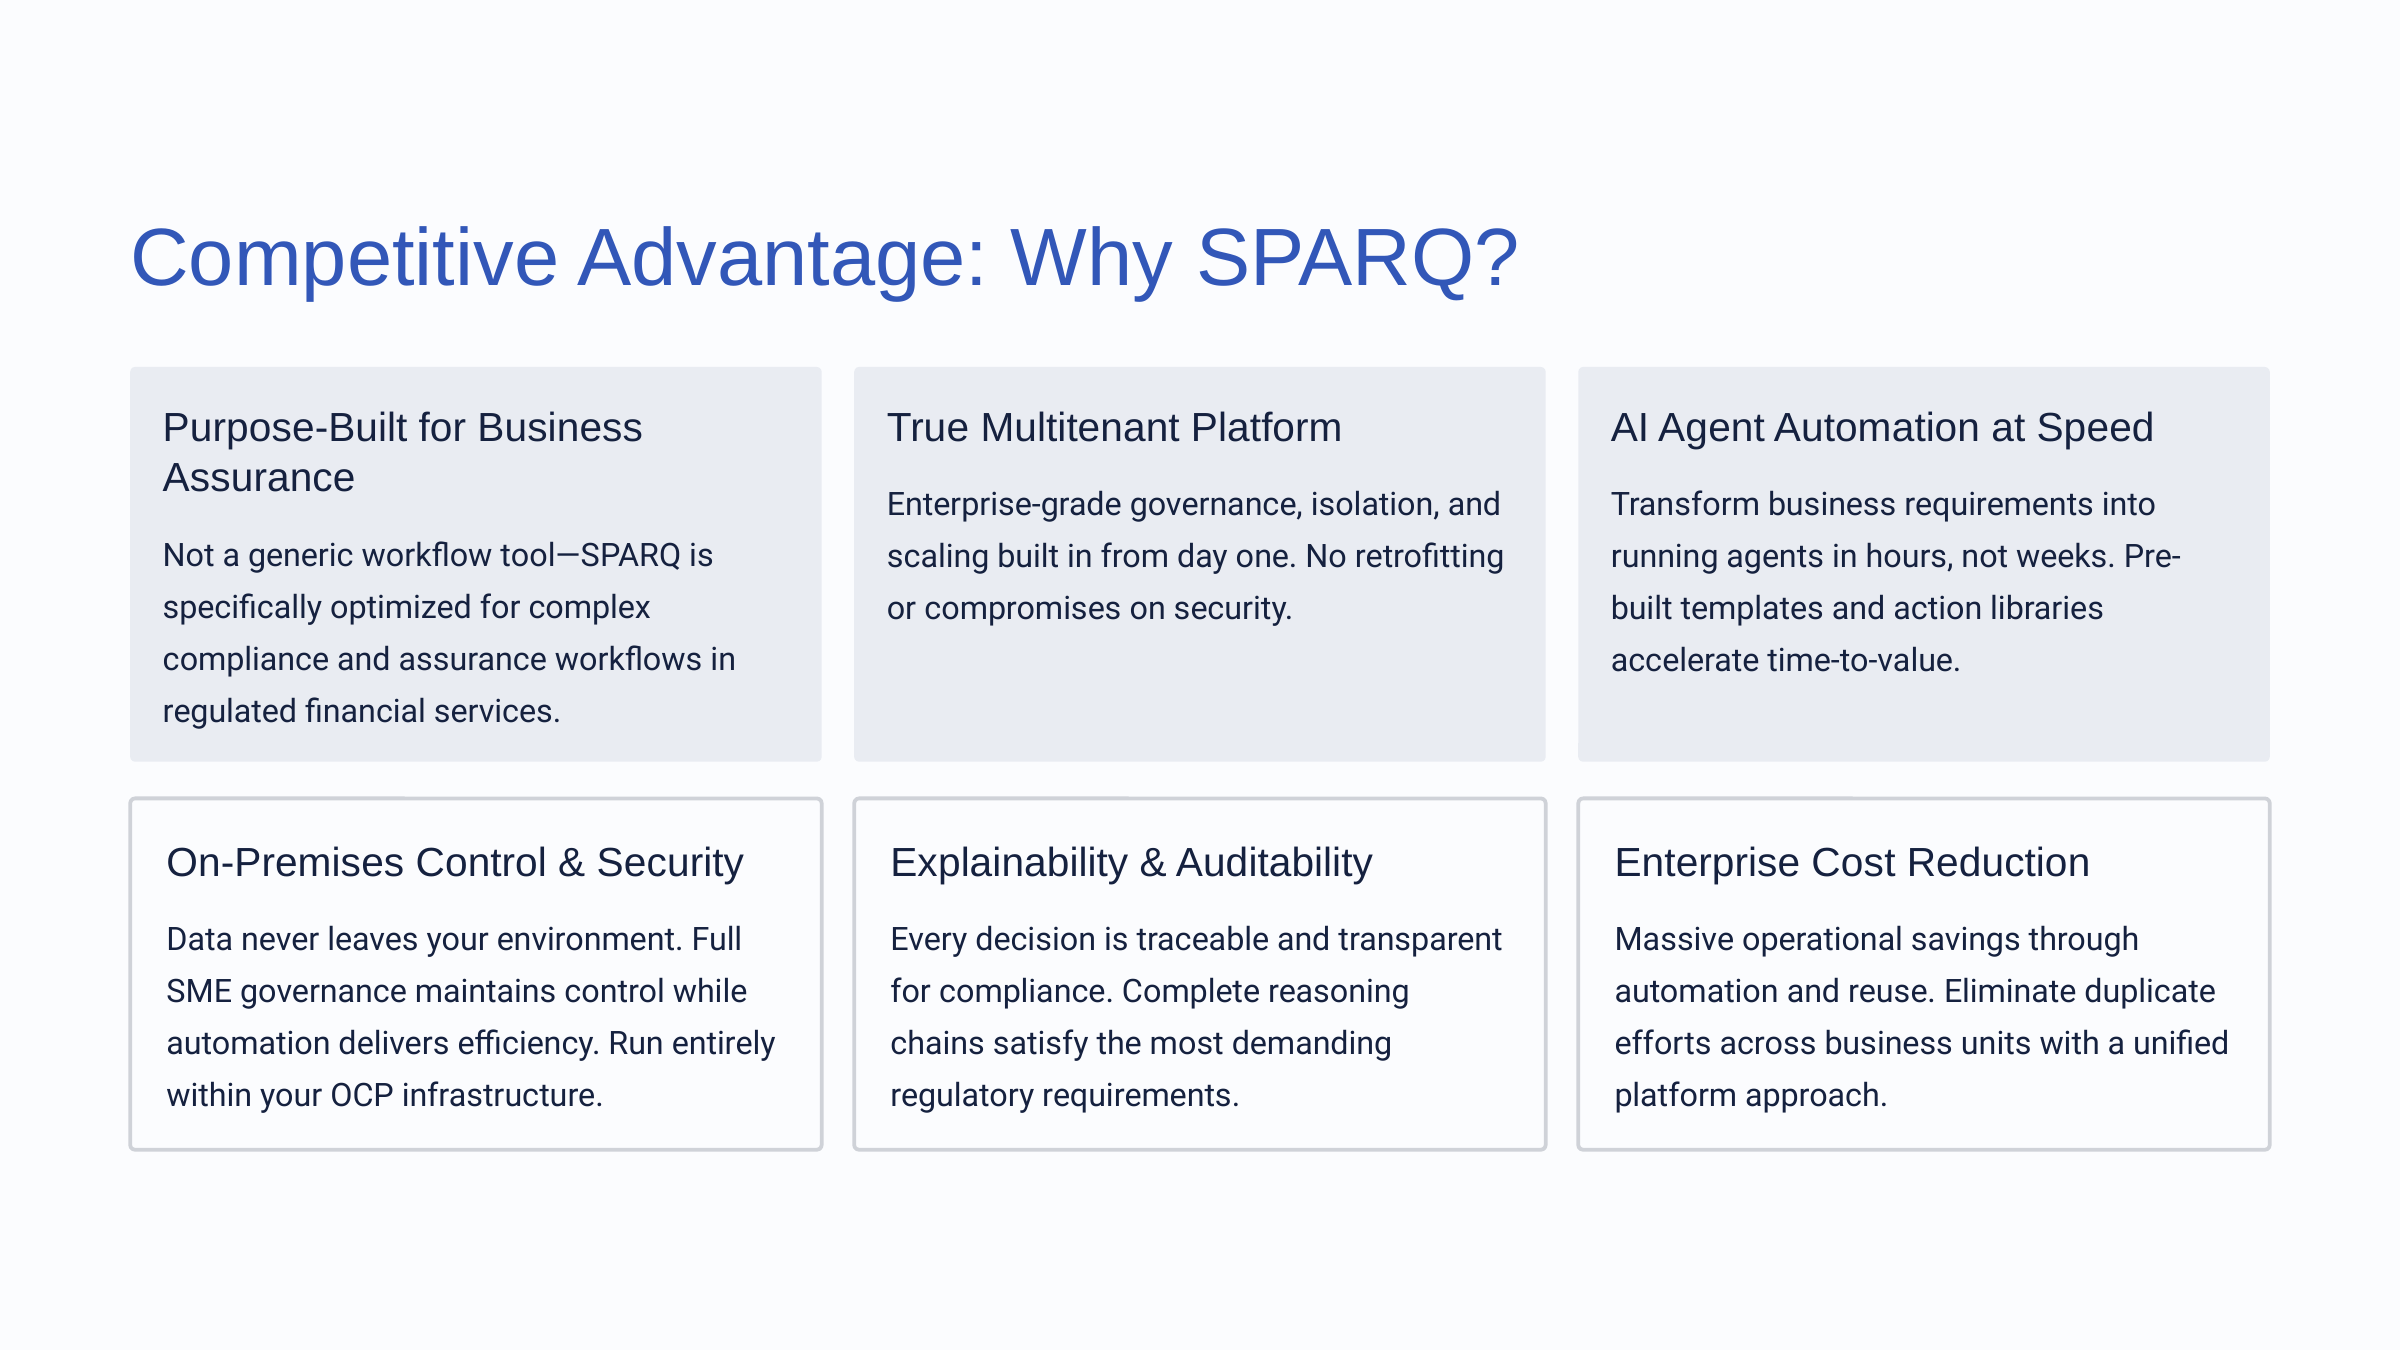

Competitive Advantage: Why SPARQ?

Purpose-Built for Business Assurance
True Multitenant Platform
AI Agent Automation at Speed
Enterprise-grade governance, isolation, and scaling built in from day one. No retrofitting or compromises on security.
Transform business requirements into running agents in hours, not weeks. Pre-built templates and action libraries accelerate time-to-value.
Not a generic workflow tool—SPARQ is specifically optimized for complex compliance and assurance workflows in regulated financial services.

On-Premises Control & Security
Explainability & Auditability
Enterprise Cost Reduction
Data never leaves your environment. Full SME governance maintains control while automation delivers efficiency. Run entirely within your OCP infrastructure.
Every decision is traceable and transparent for compliance. Complete reasoning chains satisfy the most demanding regulatory requirements.
Massive operational savings through automation and reuse. Eliminate duplicate efforts across business units with a unified platform approach.